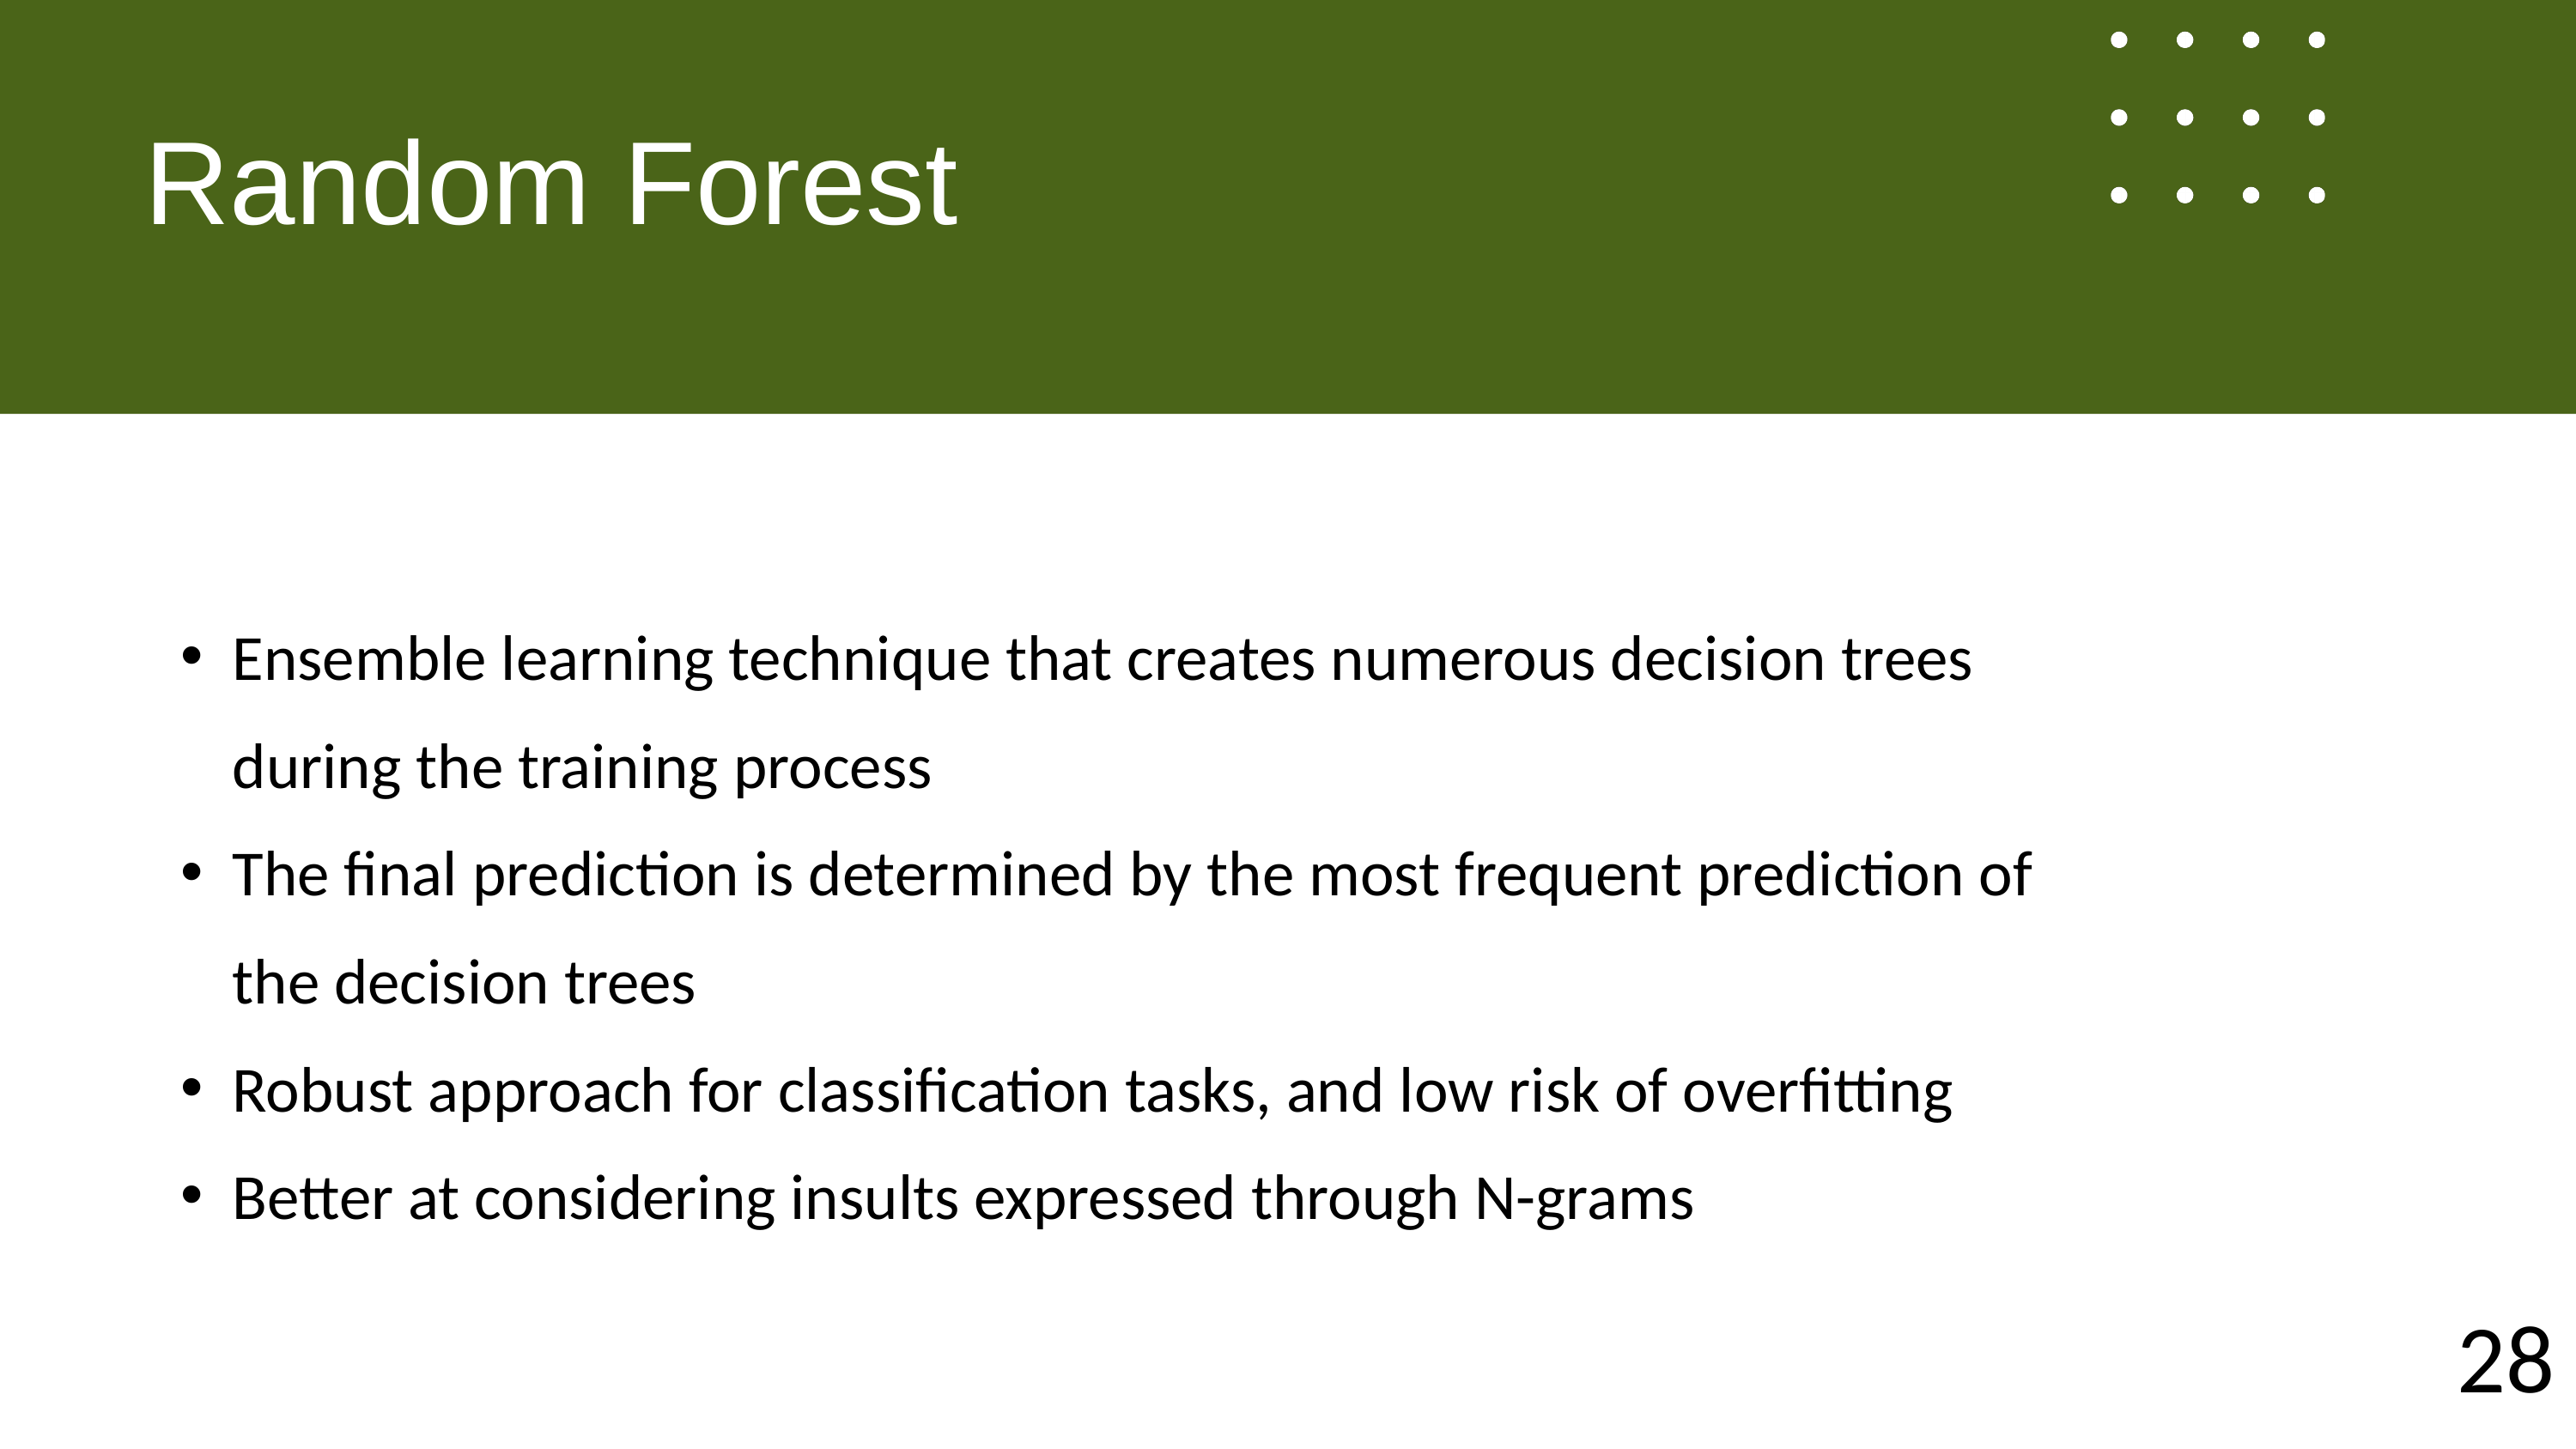

Random Forest

Ensemble learning technique that creates numerous decision trees during the training process
The final prediction is determined by the most frequent prediction of the decision trees
Robust approach for classification tasks, and low risk of overfitting
Better at considering insults expressed through N-grams
28